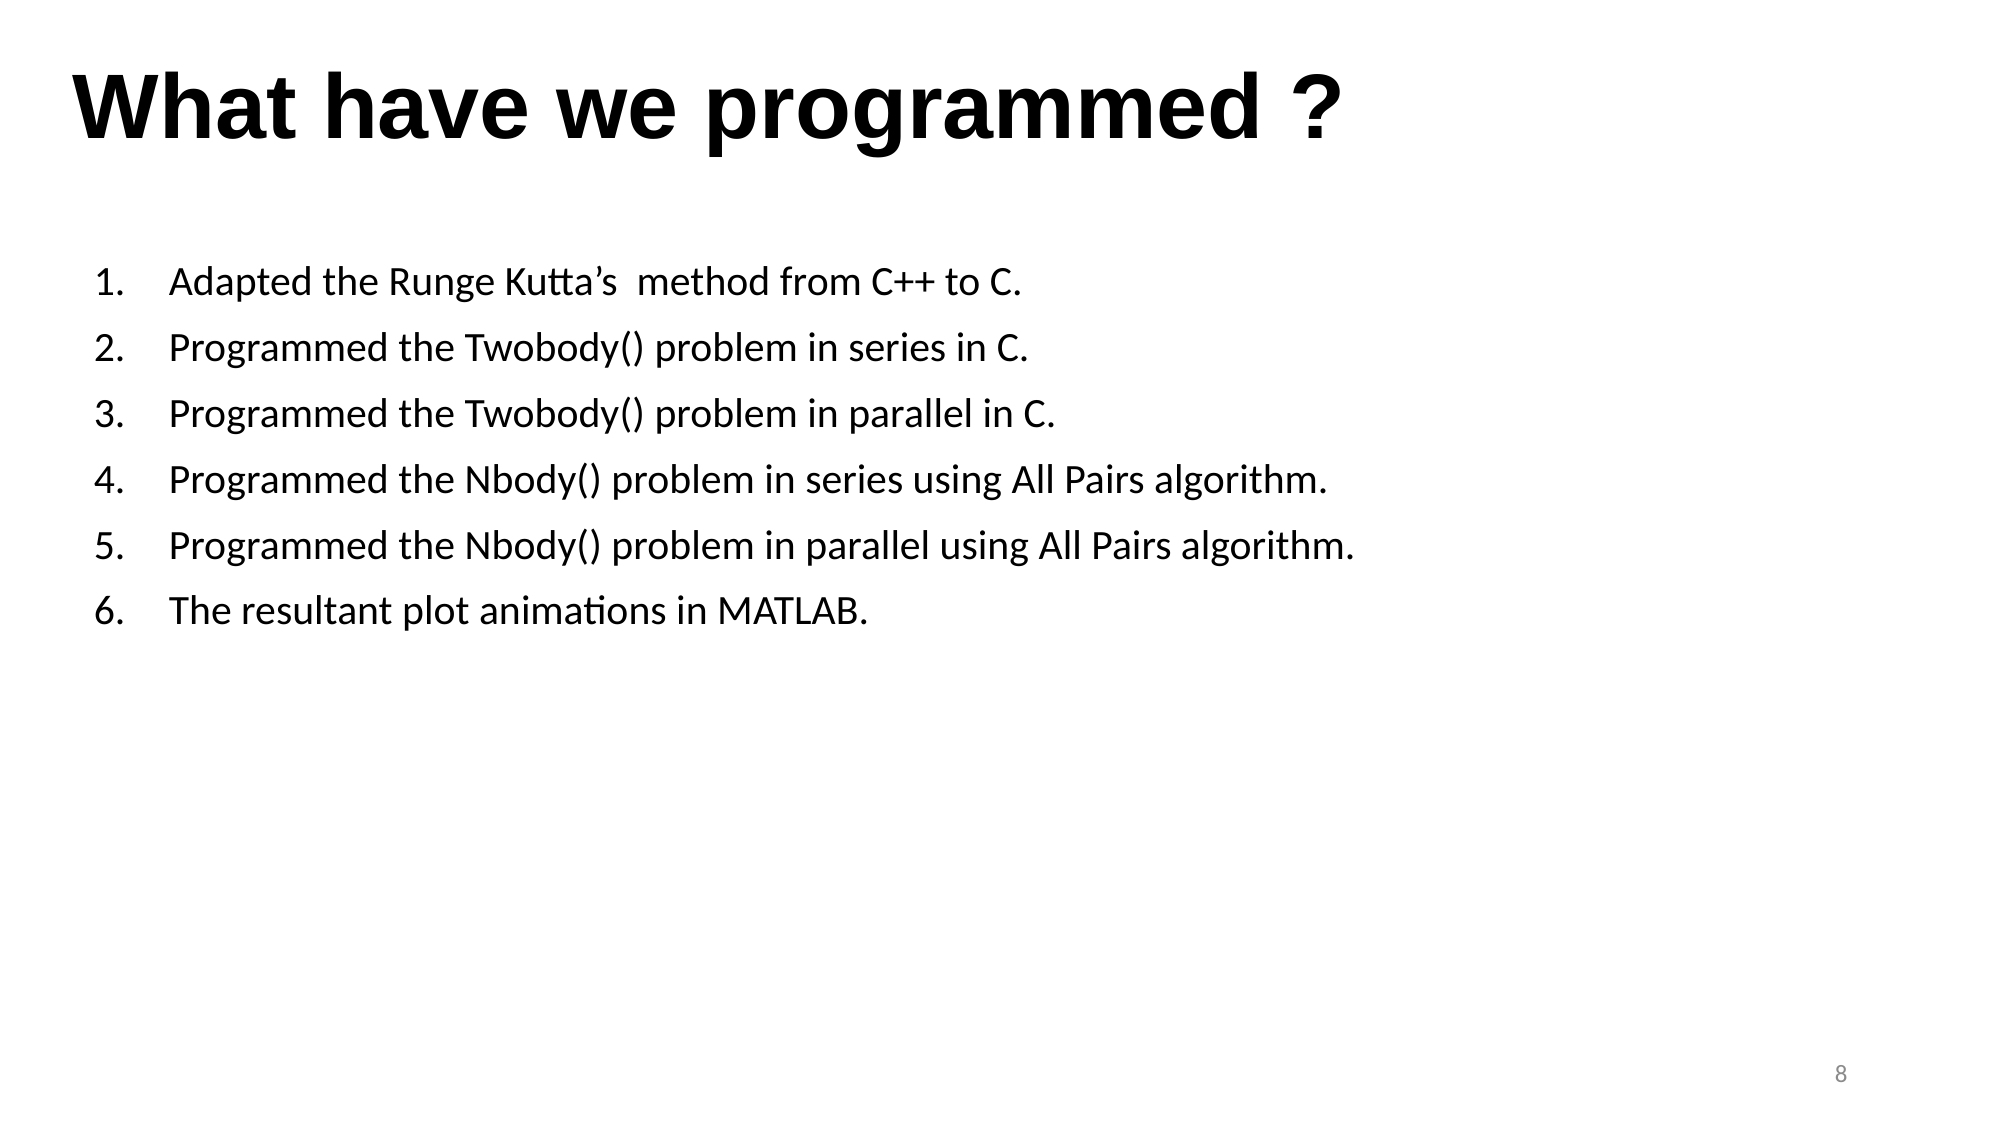

# What have we programmed ?
Adapted the Runge Kutta’s  method from C++ to C.
Programmed the Twobody() problem in series in C.
Programmed the Twobody() problem in parallel in C.
Programmed the Nbody() problem in series using All Pairs algorithm.
Programmed the Nbody() problem in parallel using All Pairs algorithm.
The resultant plot animations in MATLAB.

8